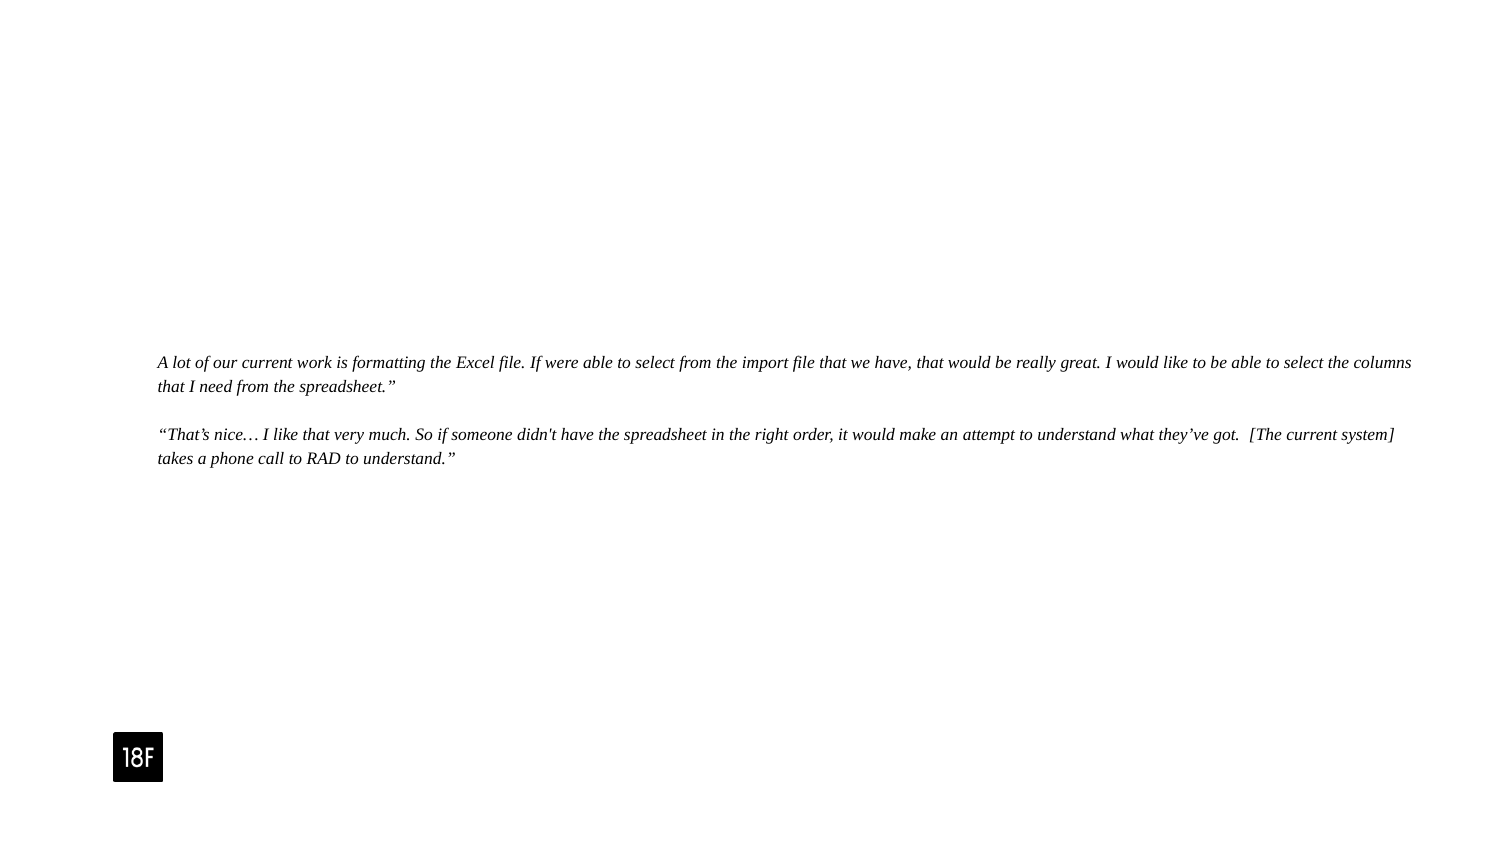

# A lot of our current work is formatting the Excel file. If were able to select from the import file that we have, that would be really great. I would like to be able to select the columns that I need from the spreadsheet.” “That’s nice… I like that very much. So if someone didn't have the spreadsheet in the right order, it would make an attempt to understand what they’ve got.  [The current system] takes a phone call to RAD to understand.”